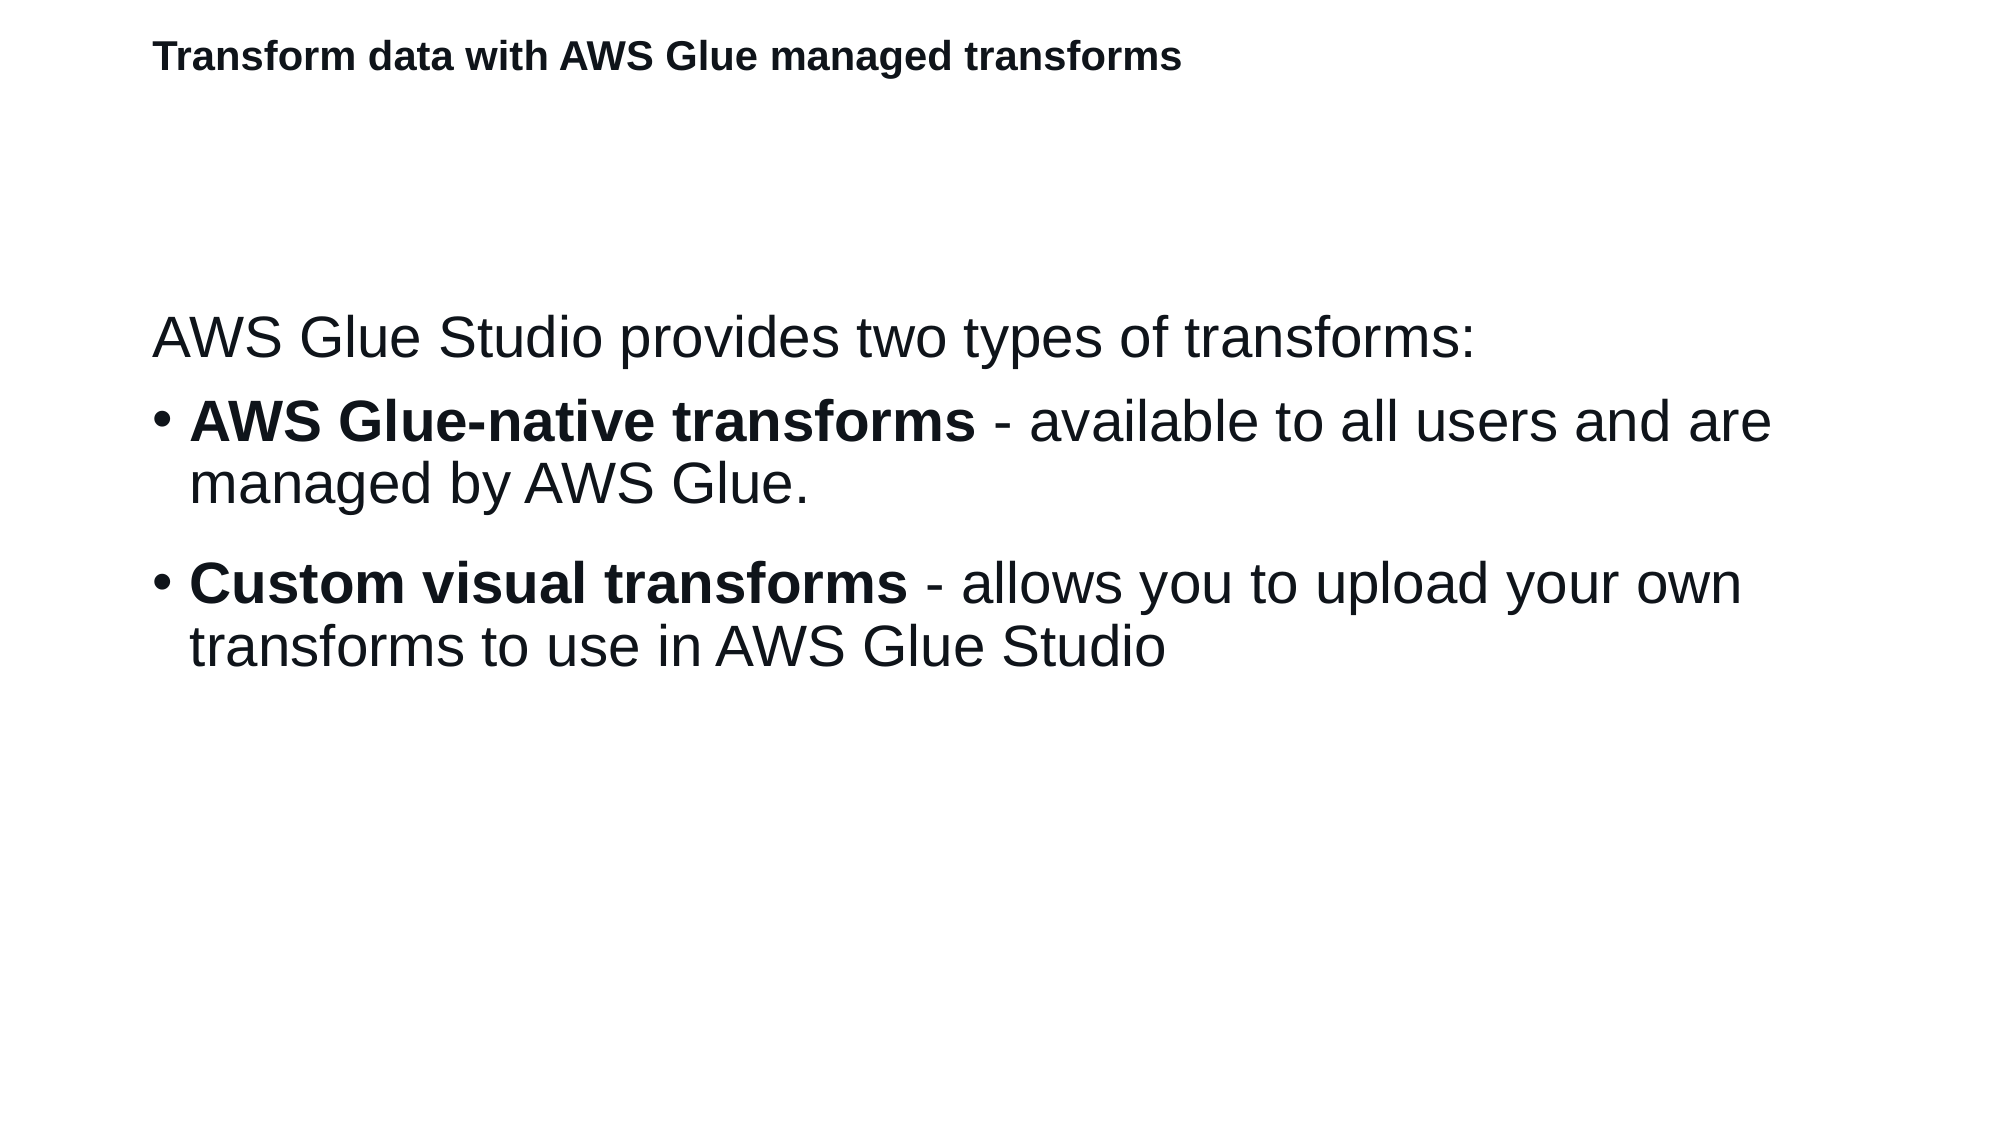

# Transform data with AWS Glue managed transforms
AWS Glue Studio provides two types of transforms:
AWS Glue-native transforms - available to all users and are managed by AWS Glue.
Custom visual transforms - allows you to upload your own transforms to use in AWS Glue Studio